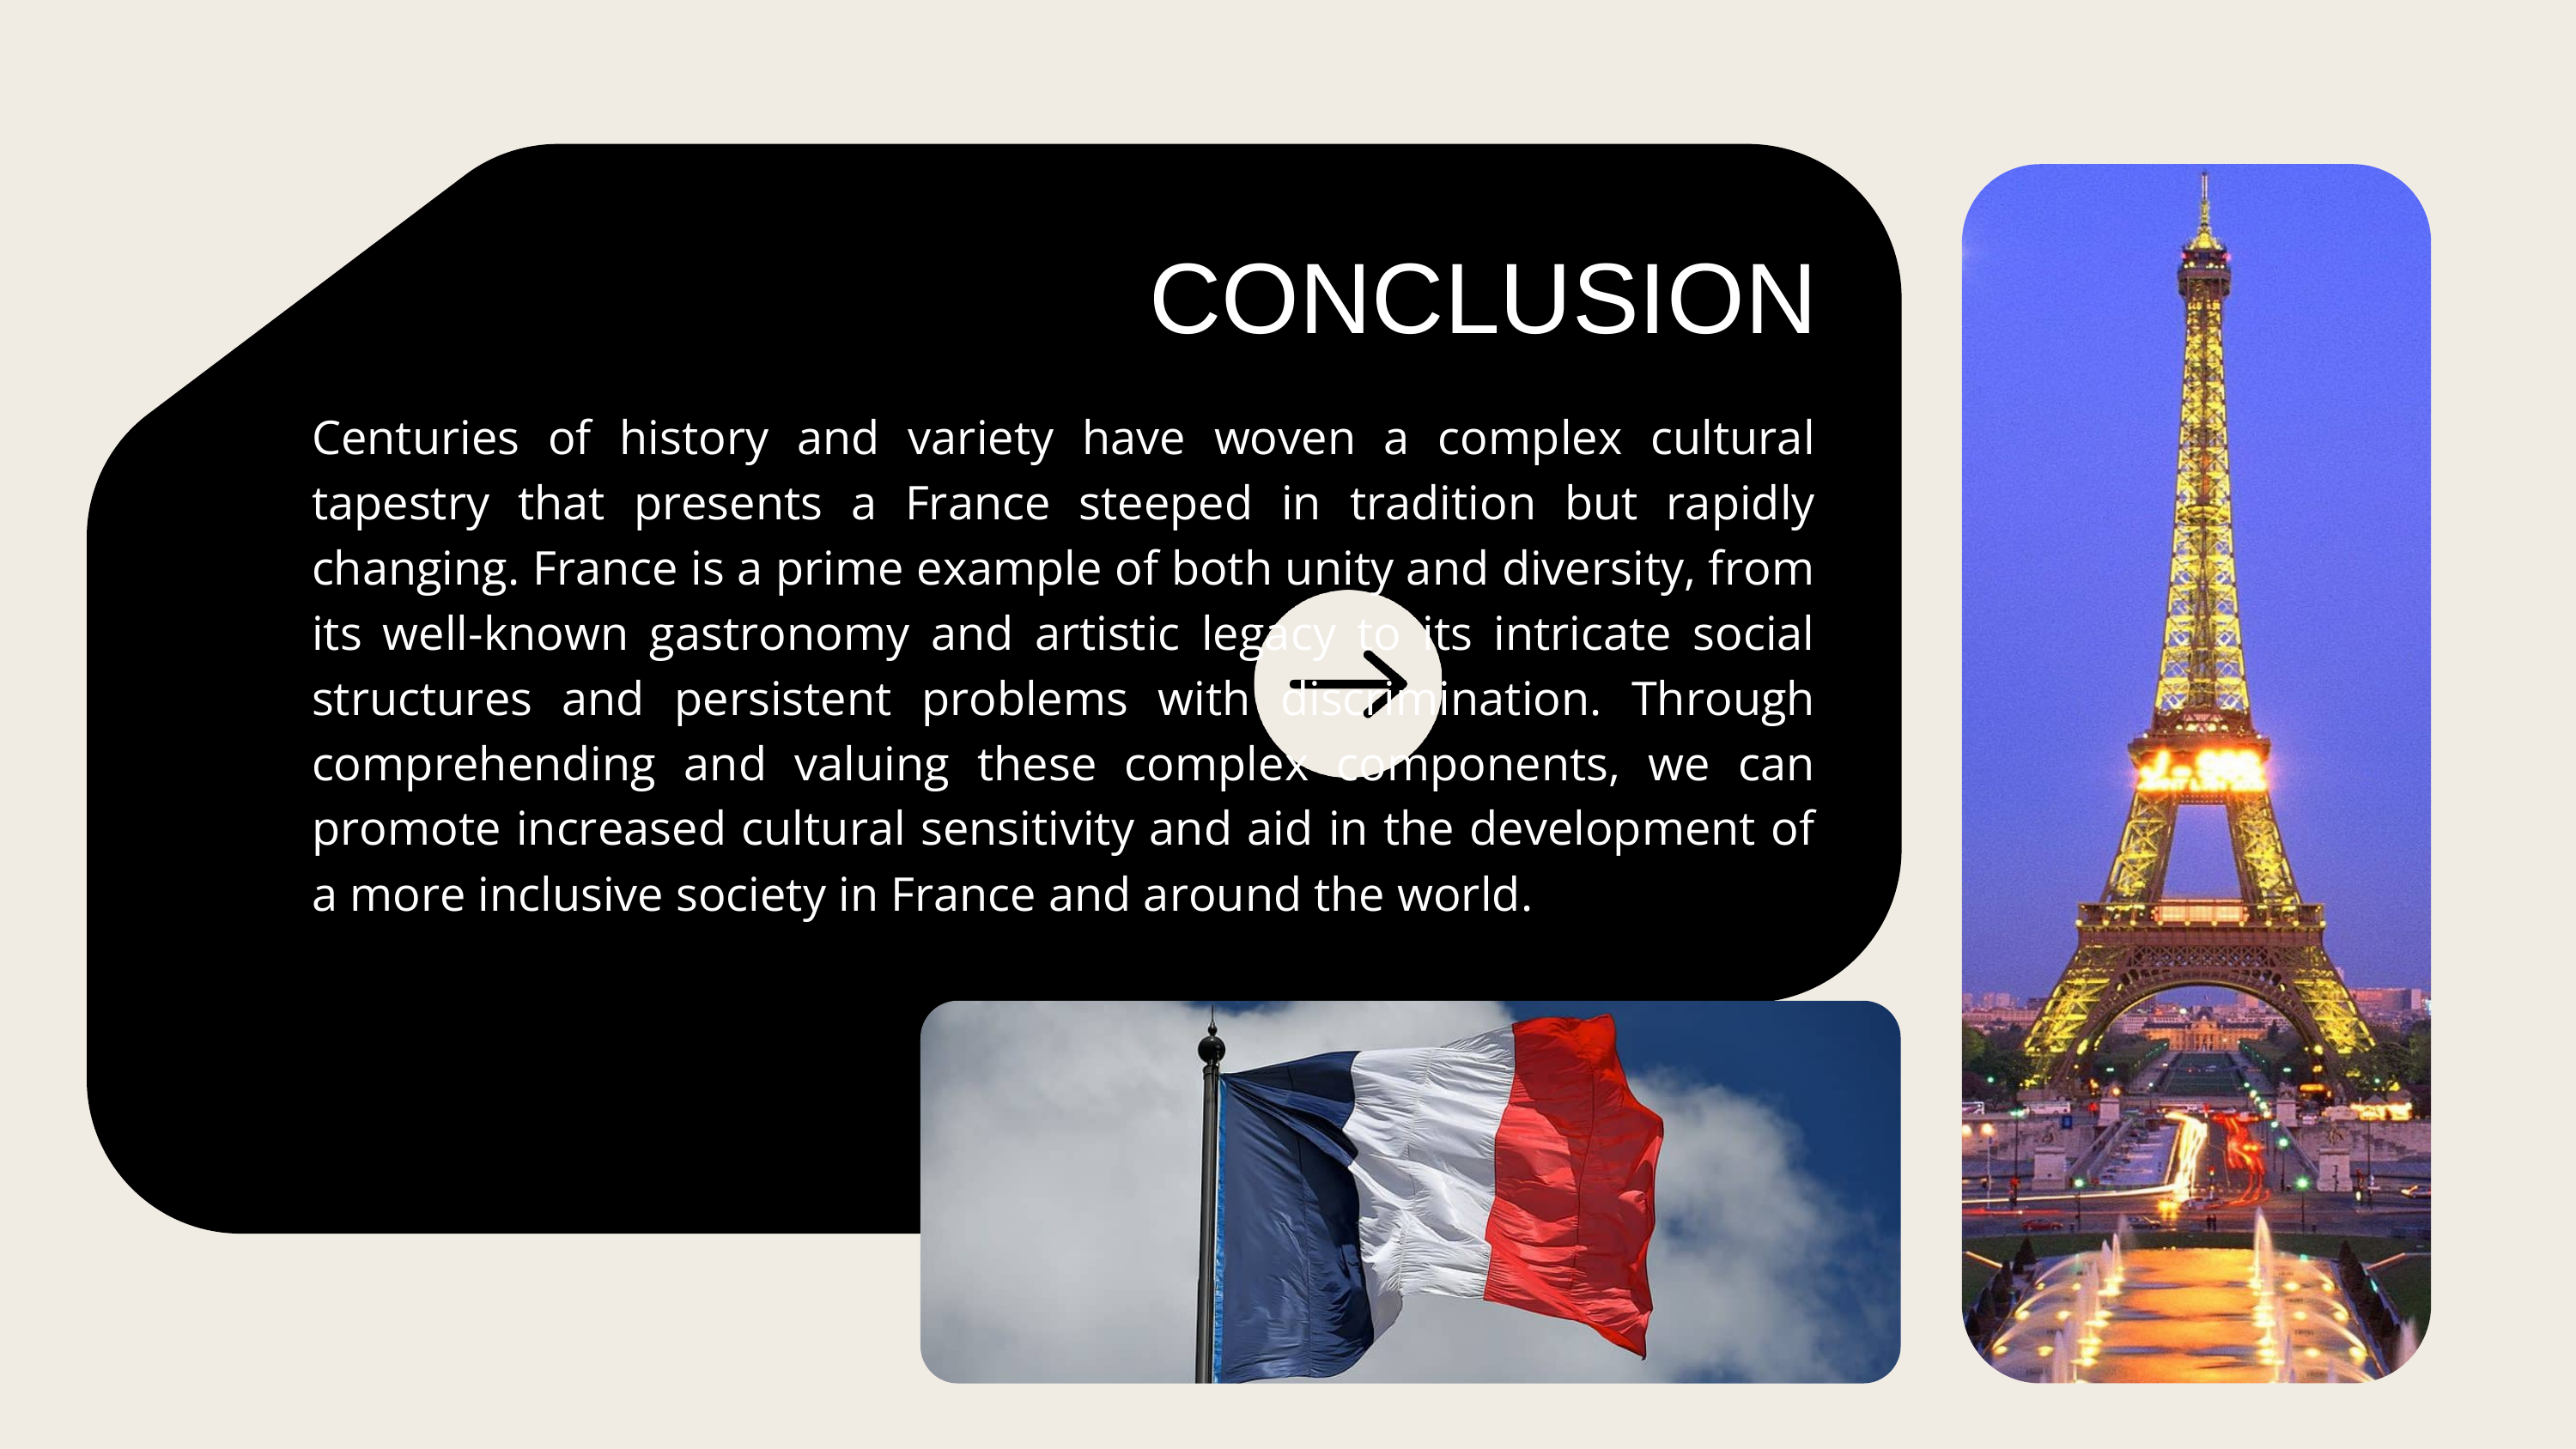

CONCLUSION
Centuries of history and variety have woven a complex cultural tapestry that presents a France steeped in tradition but rapidly changing. France is a prime example of both unity and diversity, from its well-known gastronomy and artistic legacy to its intricate social structures and persistent problems with discrimination. Through comprehending and valuing these complex components, we can promote increased cultural sensitivity and aid in the development of a more inclusive society in France and around the world.